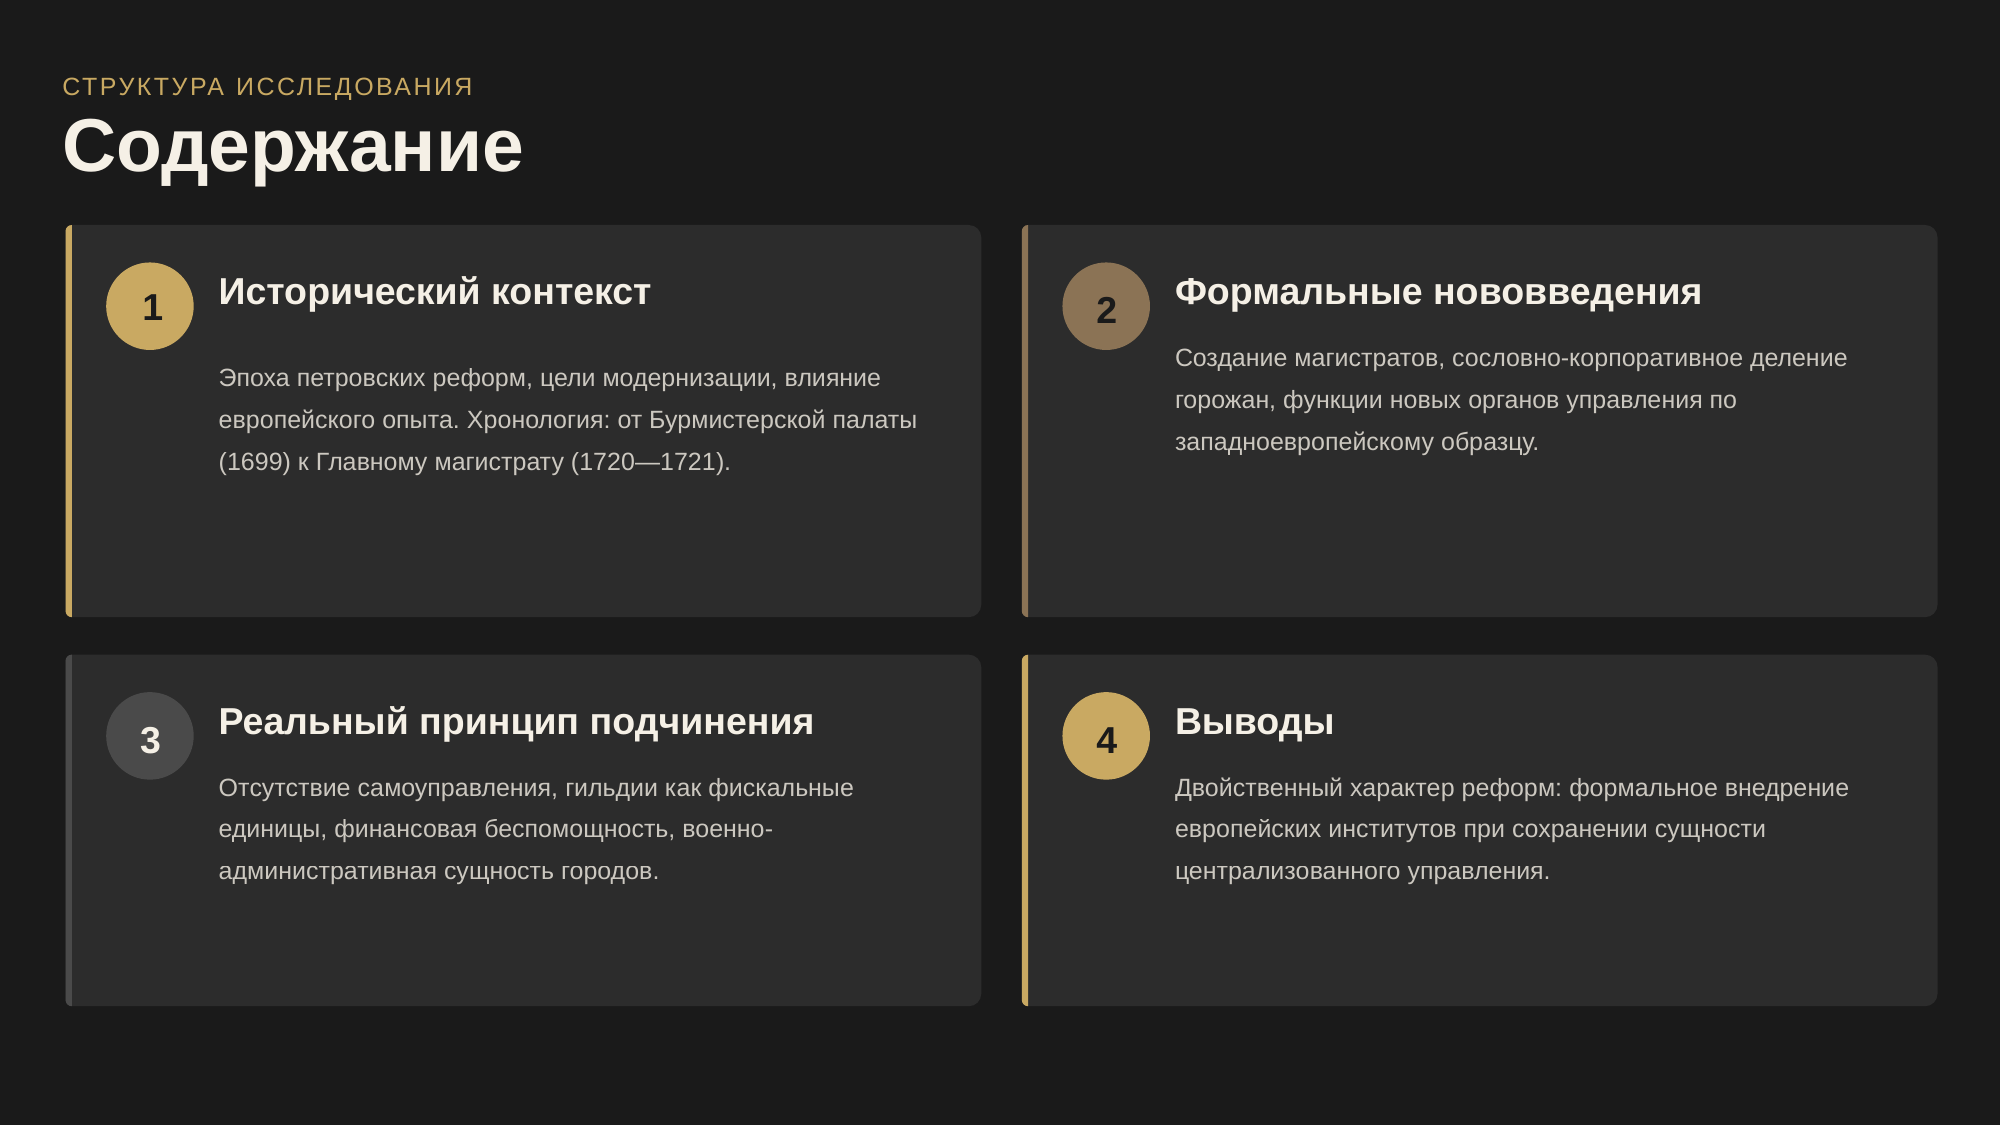

СТРУКТУРА ИССЛЕДОВАНИЯ
Содержание

Исторический контекст

Формальные нововведения
1
2
Эпоха петровских реформ, цели модернизации, влияние европейского опыта. Хронология: от Бурмистерской палаты (1699) к Главному магистрату (1720—1721).
Создание магистратов, сословно-корпоративное деление горожан, функции новых органов управления по западноевропейскому образцу.

Реальный принцип подчинения

Выводы
3
4
Отсутствие самоуправления, гильдии как фискальные единицы, финансовая беспомощность, военно-административная сущность городов.
Двойственный характер реформ: формальное внедрение европейских институтов при сохранении сущности централизованного управления.